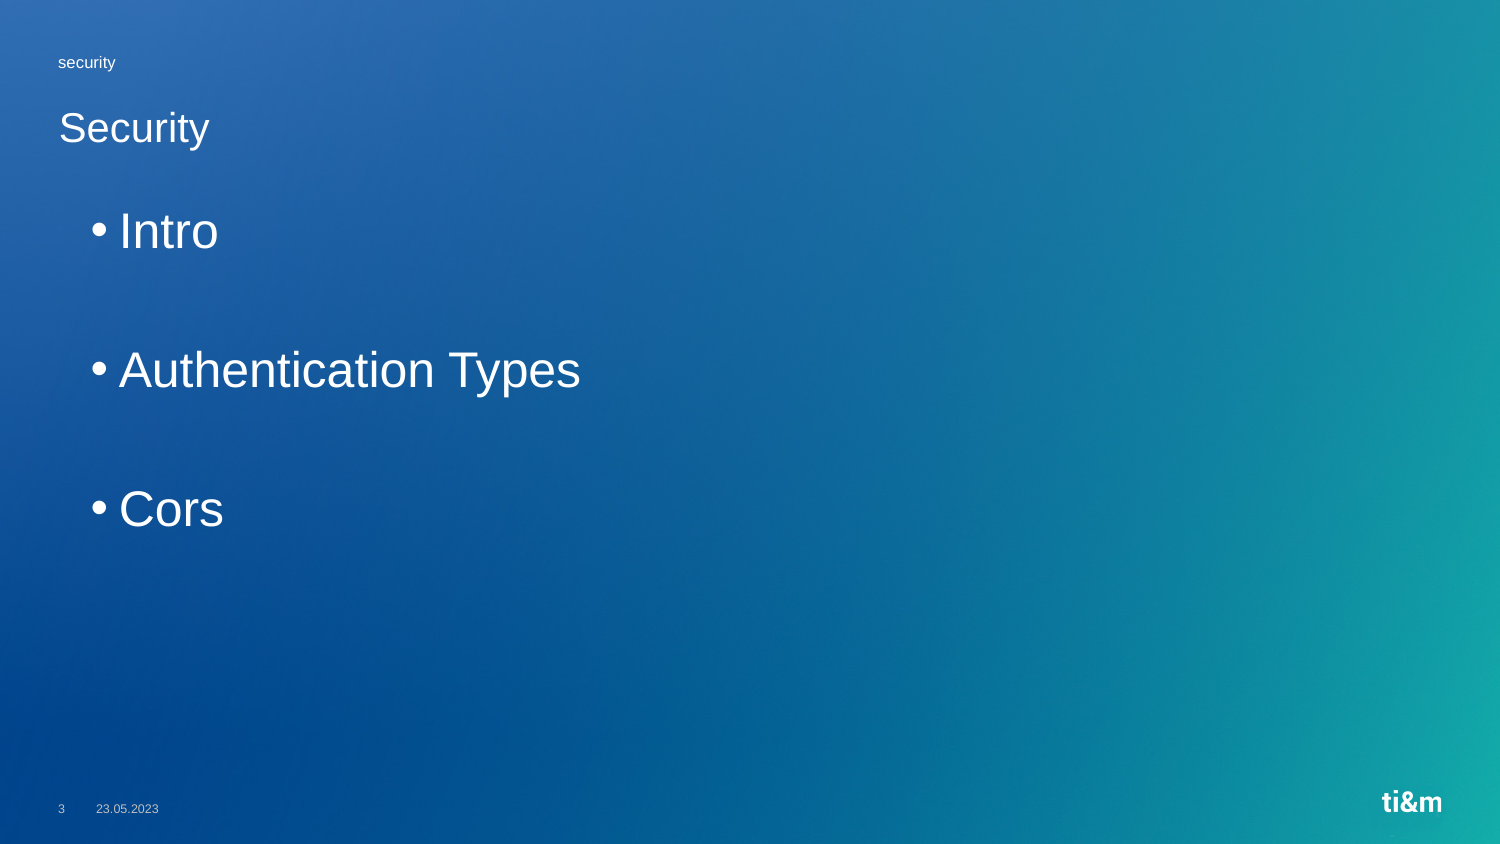

security
# Security

Intro

Authentication Types

Cors

3
23.05.2023